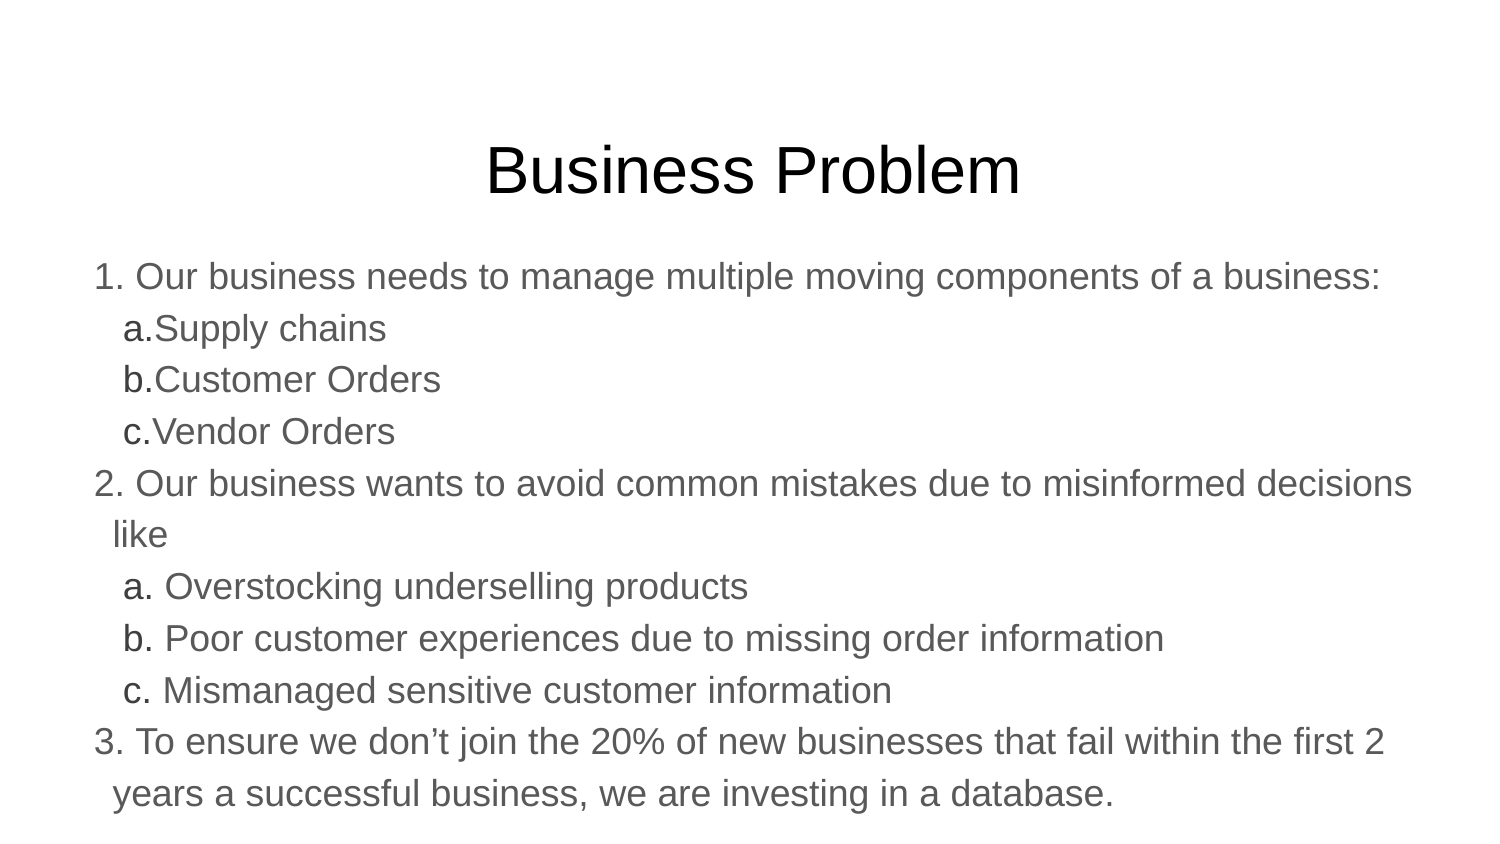

# Business Problem
 Our business needs to manage multiple moving components of a business:
Supply chains
Customer Orders
Vendor Orders
 Our business wants to avoid common mistakes due to misinformed decisions like
 Overstocking underselling products
 Poor customer experiences due to missing order information
 Mismanaged sensitive customer information
 To ensure we don’t join the 20% of new businesses that fail within the first 2 years a successful business, we are investing in a database.